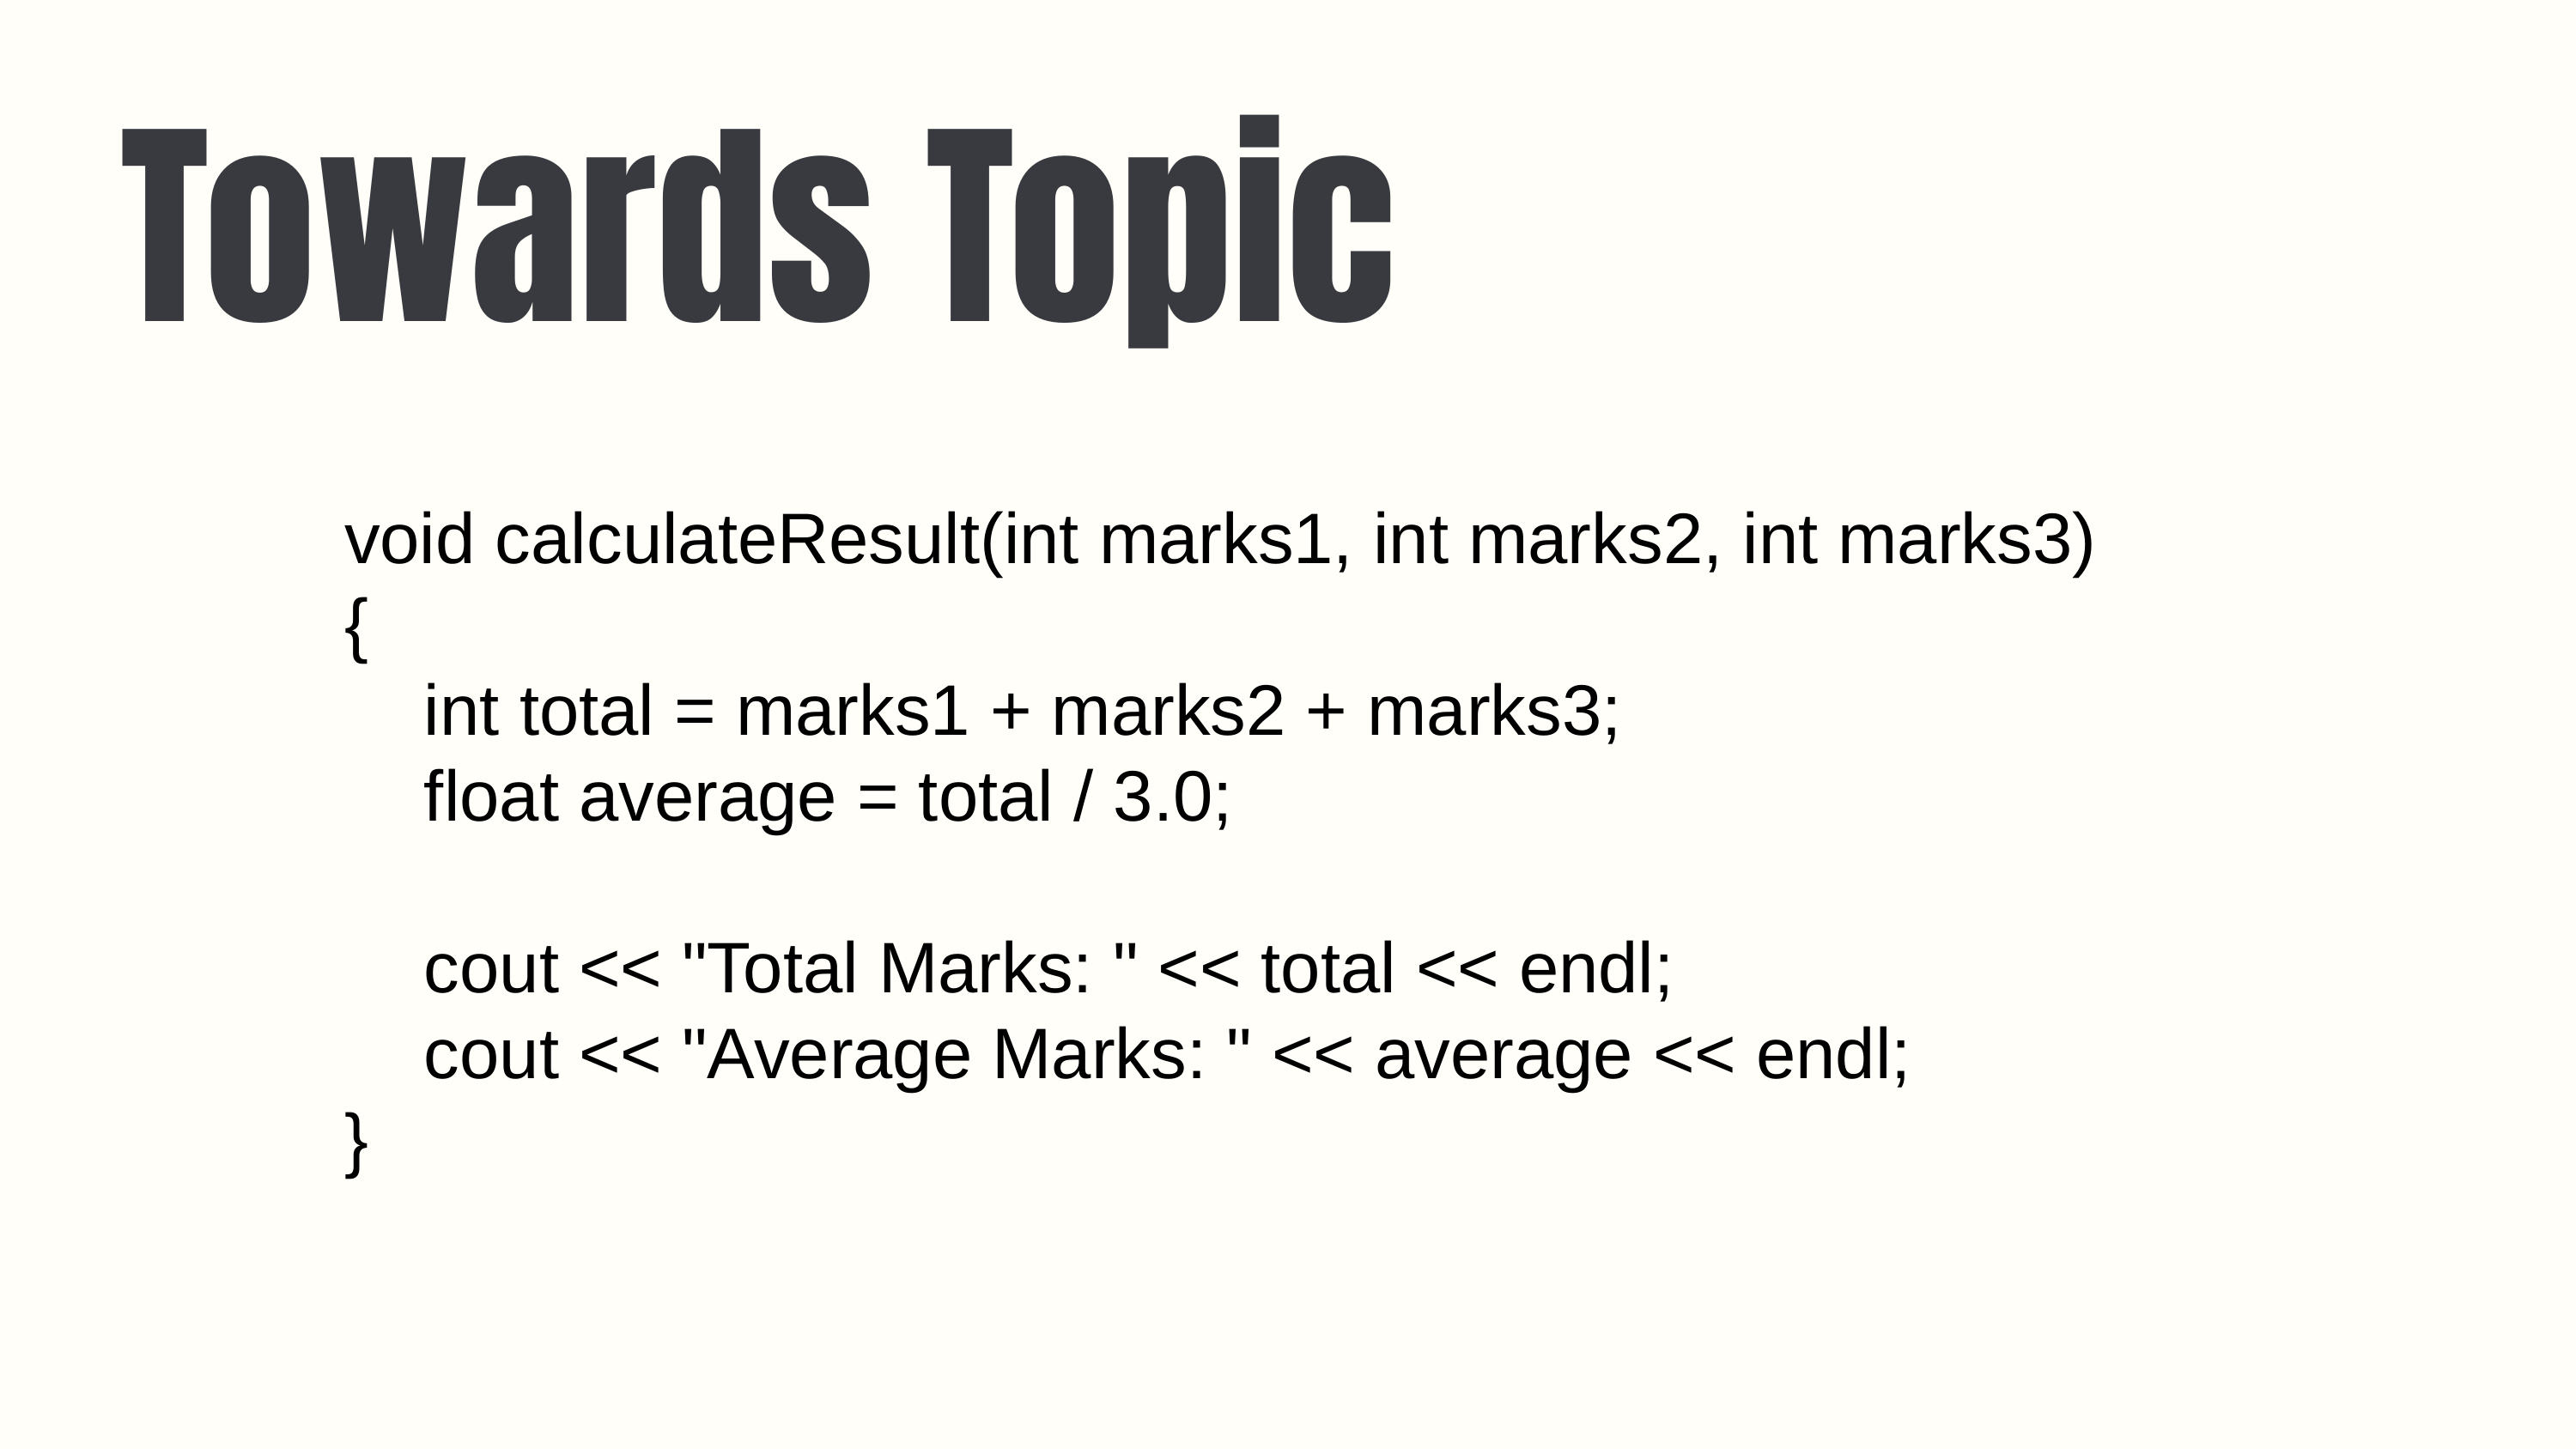

Towards Topic
void calculateResult(int marks1, int marks2, int marks3)
{
    int total = marks1 + marks2 + marks3;
    float average = total / 3.0;

    cout << "Total Marks: " << total << endl;
    cout << "Average Marks: " << average << endl;
}